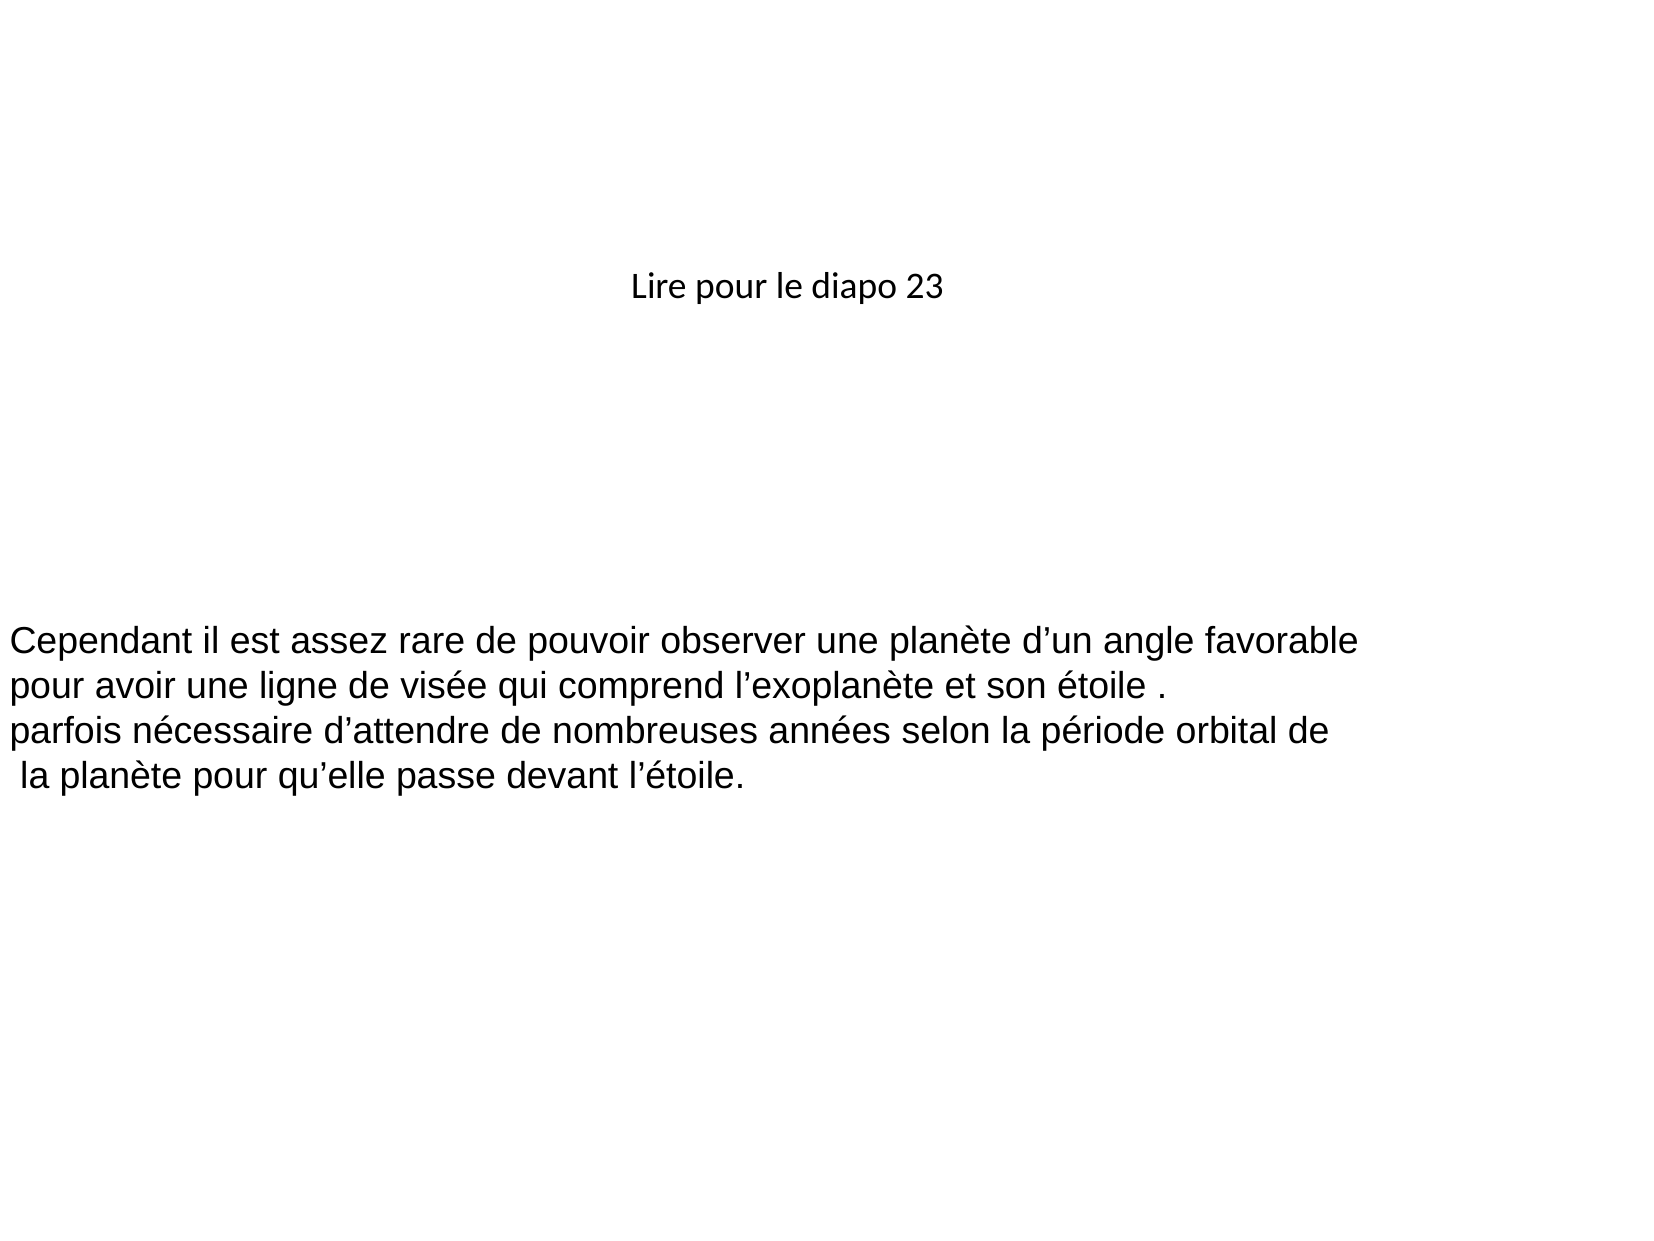

Lire pour le diapo 23
Cependant il est assez rare de pouvoir observer une planète d’un angle favorable
pour avoir une ligne de visée qui comprend l’exoplanète et son étoile .
parfois nécessaire d’attendre de nombreuses années selon la période orbital de
 la planète pour qu’elle passe devant l’étoile.